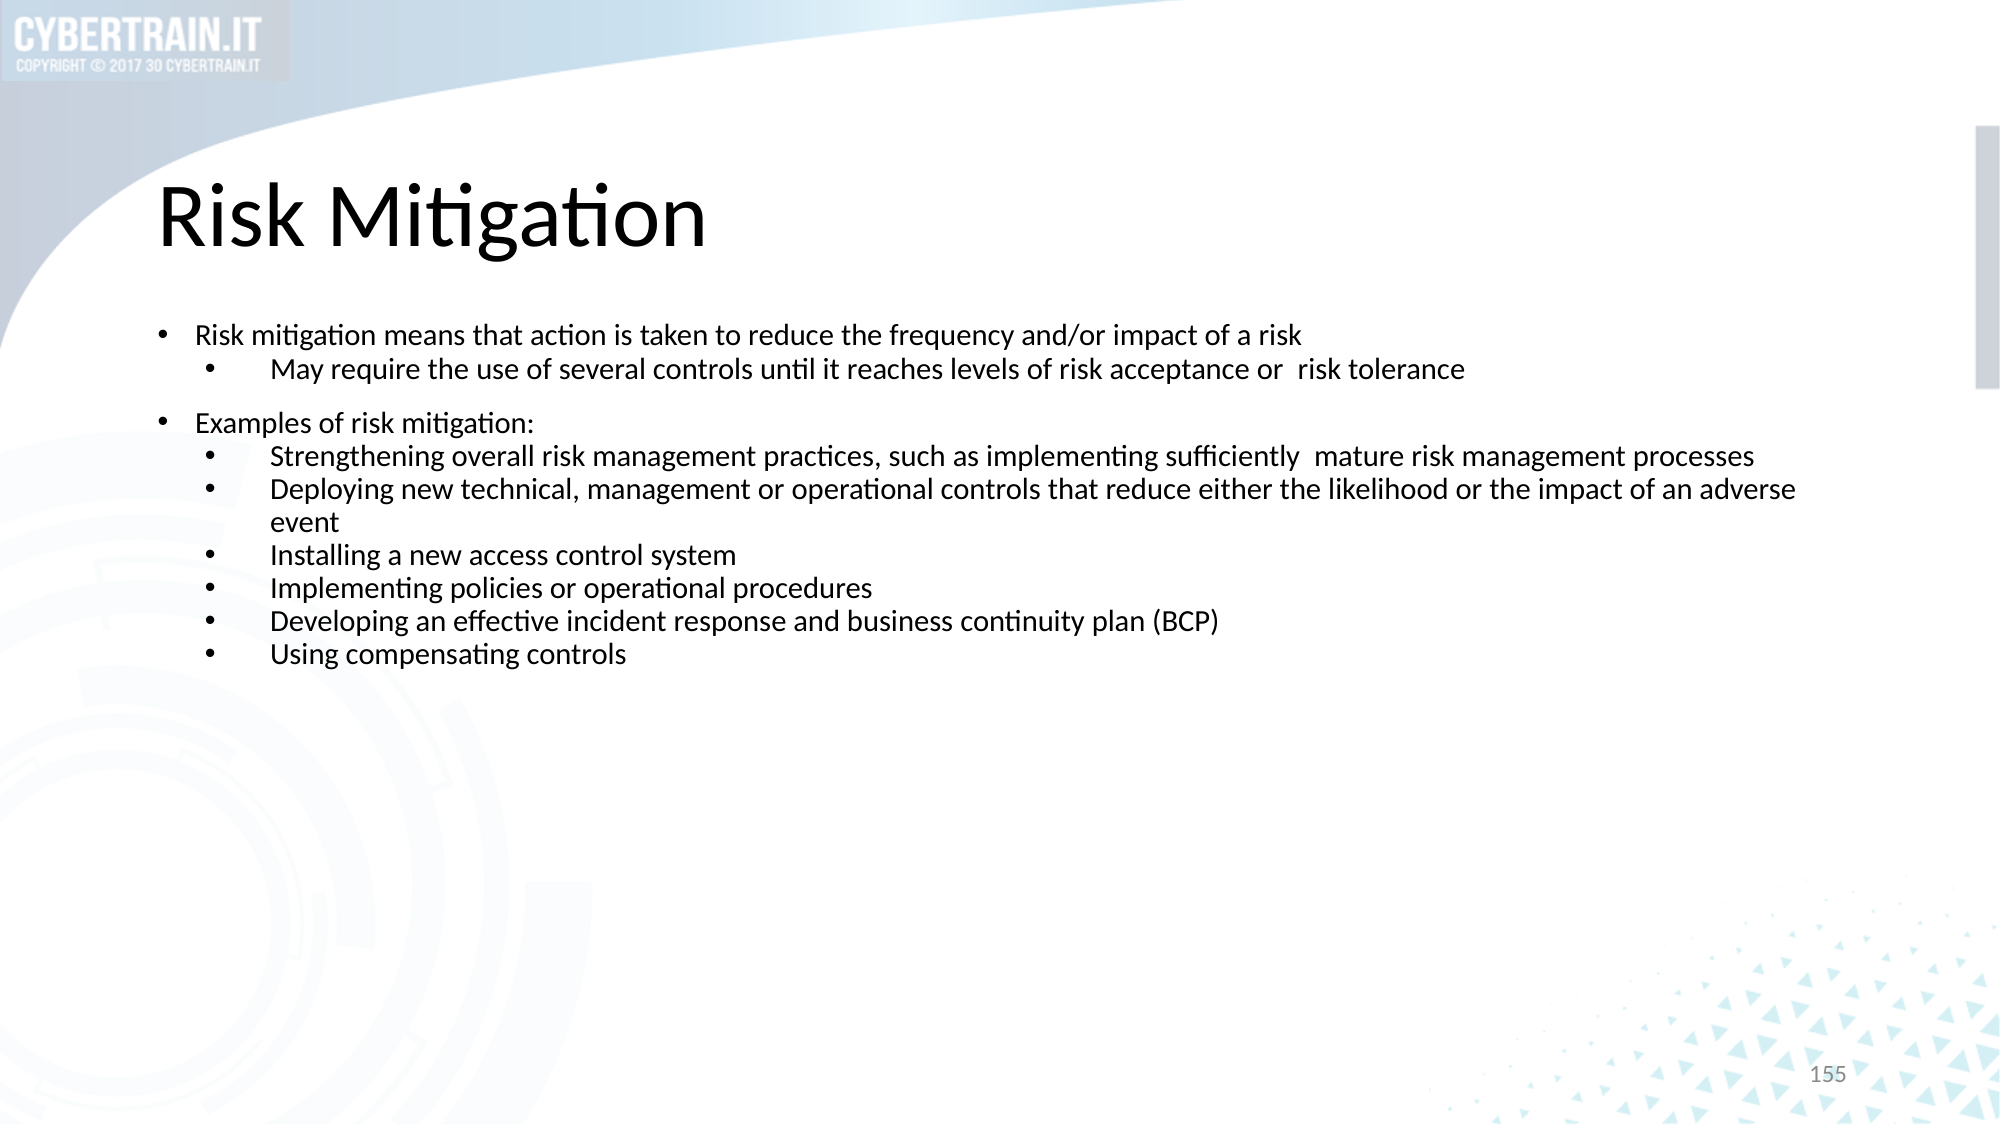

# Risk Mitigation
Risk mitigation means that action is taken to reduce the frequency and/or impact of a risk
May require the use of several controls until it reaches levels of risk acceptance or  risk tolerance
Examples of risk mitigation:
Strengthening overall risk management practices, such as implementing sufficiently  mature risk management processes
Deploying new technical, management or operational controls that reduce either the likelihood or the impact of an adverse event
Installing a new access control system
Implementing policies or operational procedures
Developing an effective incident response and business continuity plan (BCP)
Using compensating controls
155